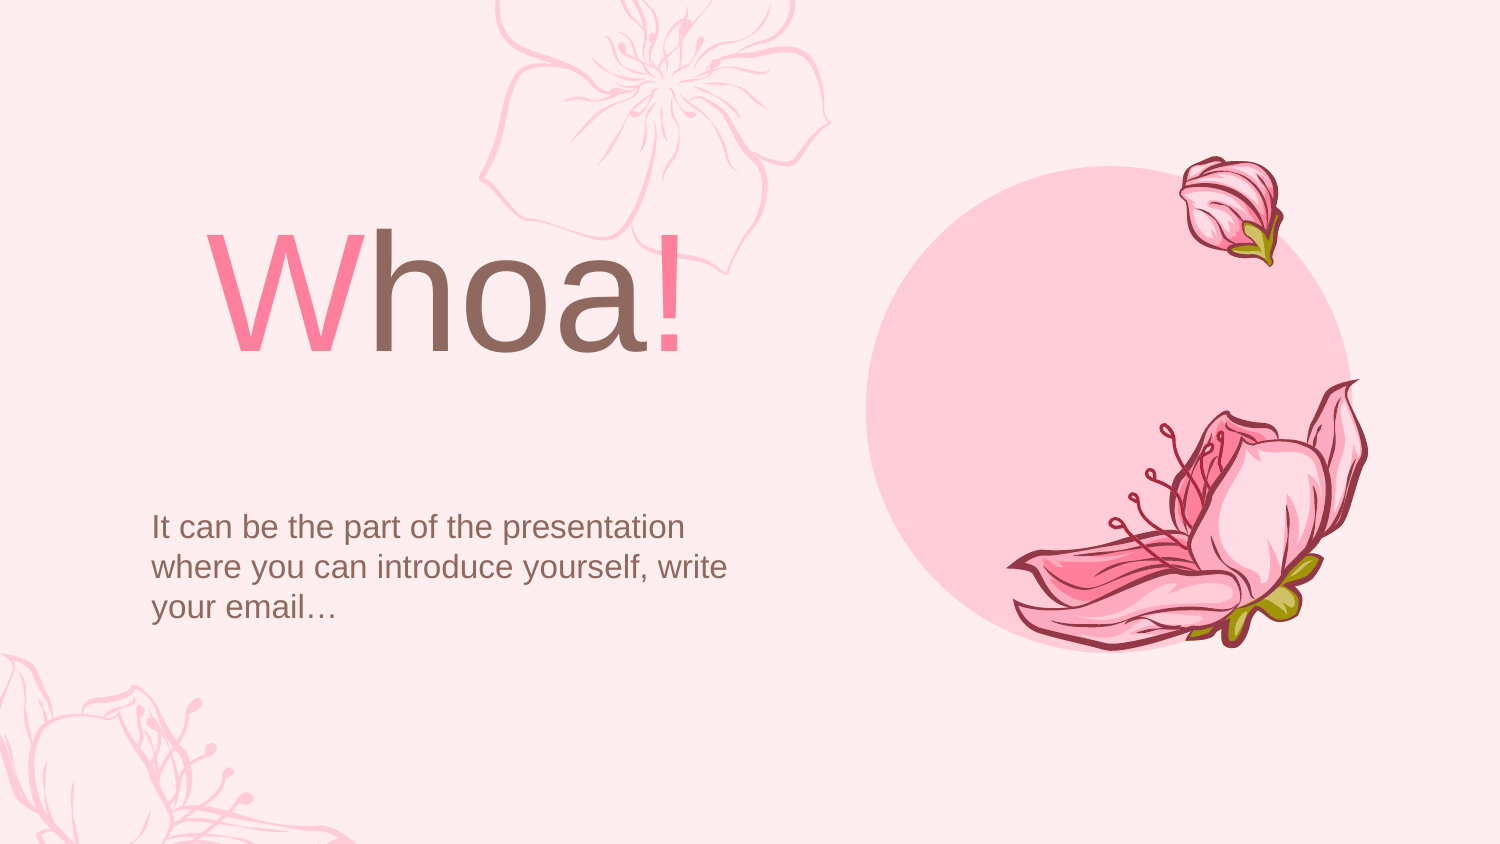

# Whoa!

It can be the part of the presentation where you can introduce yourself, write your email…